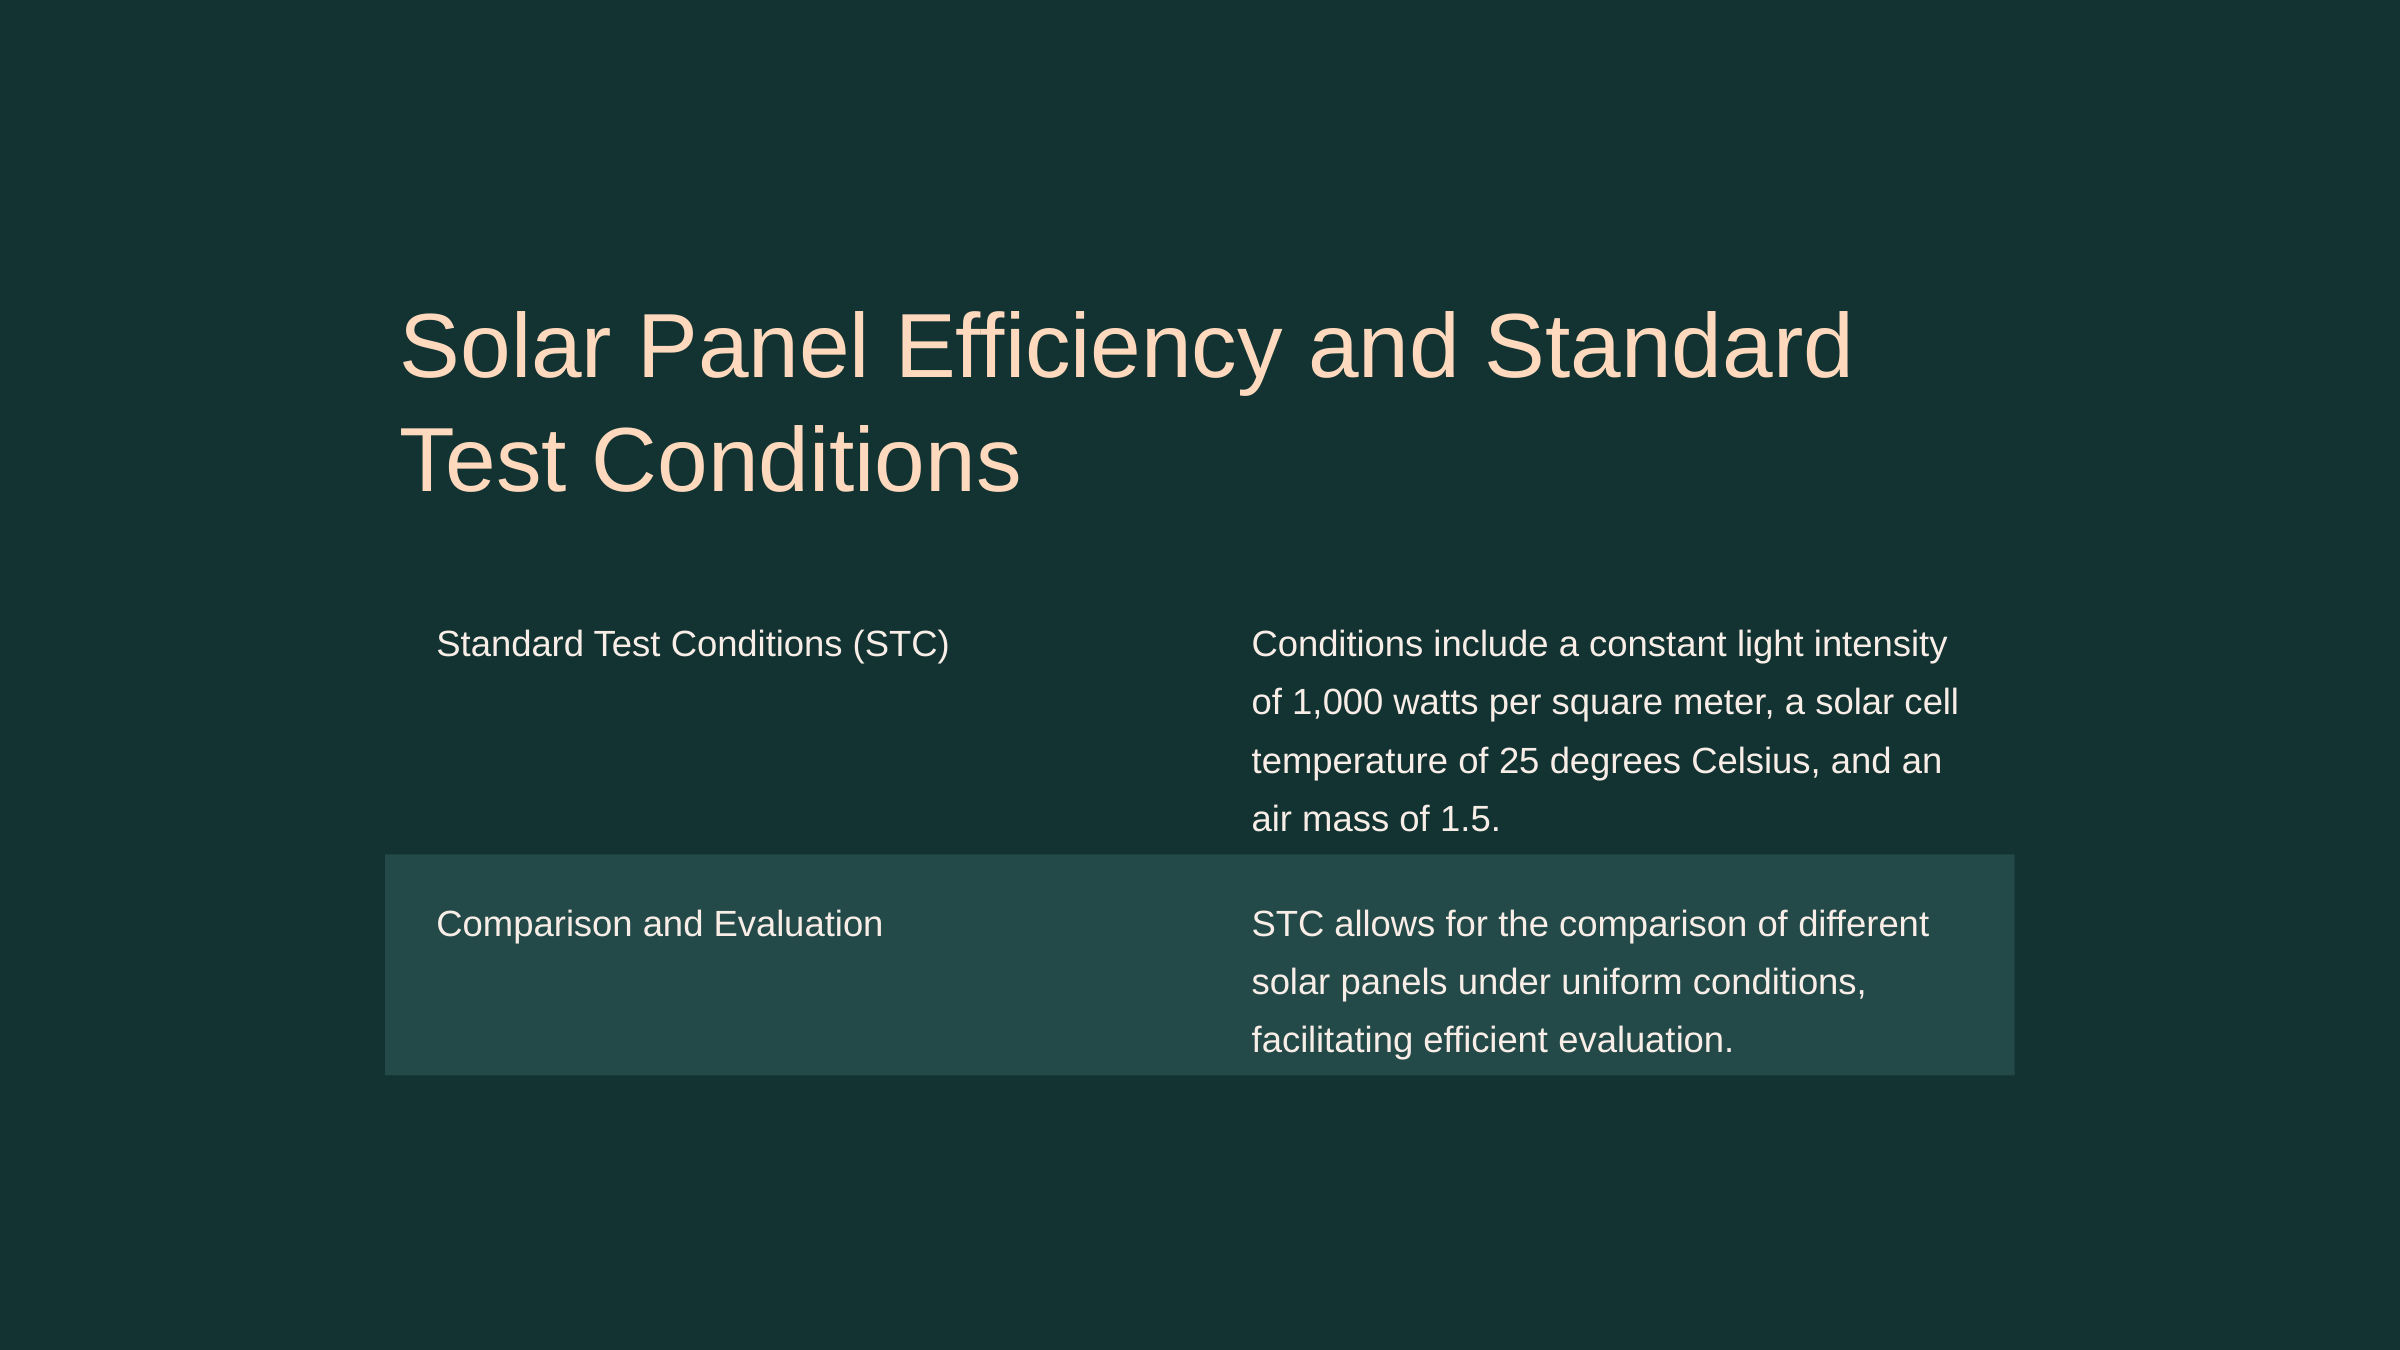

Solar Panel Efficiency and Standard Test Conditions
Standard Test Conditions (STC)
Conditions include a constant light intensity of 1,000 watts per square meter, a solar cell temperature of 25 degrees Celsius, and an air mass of 1.5.

Comparison and Evaluation
STC allows for the comparison of different solar panels under uniform conditions, facilitating efficient evaluation.